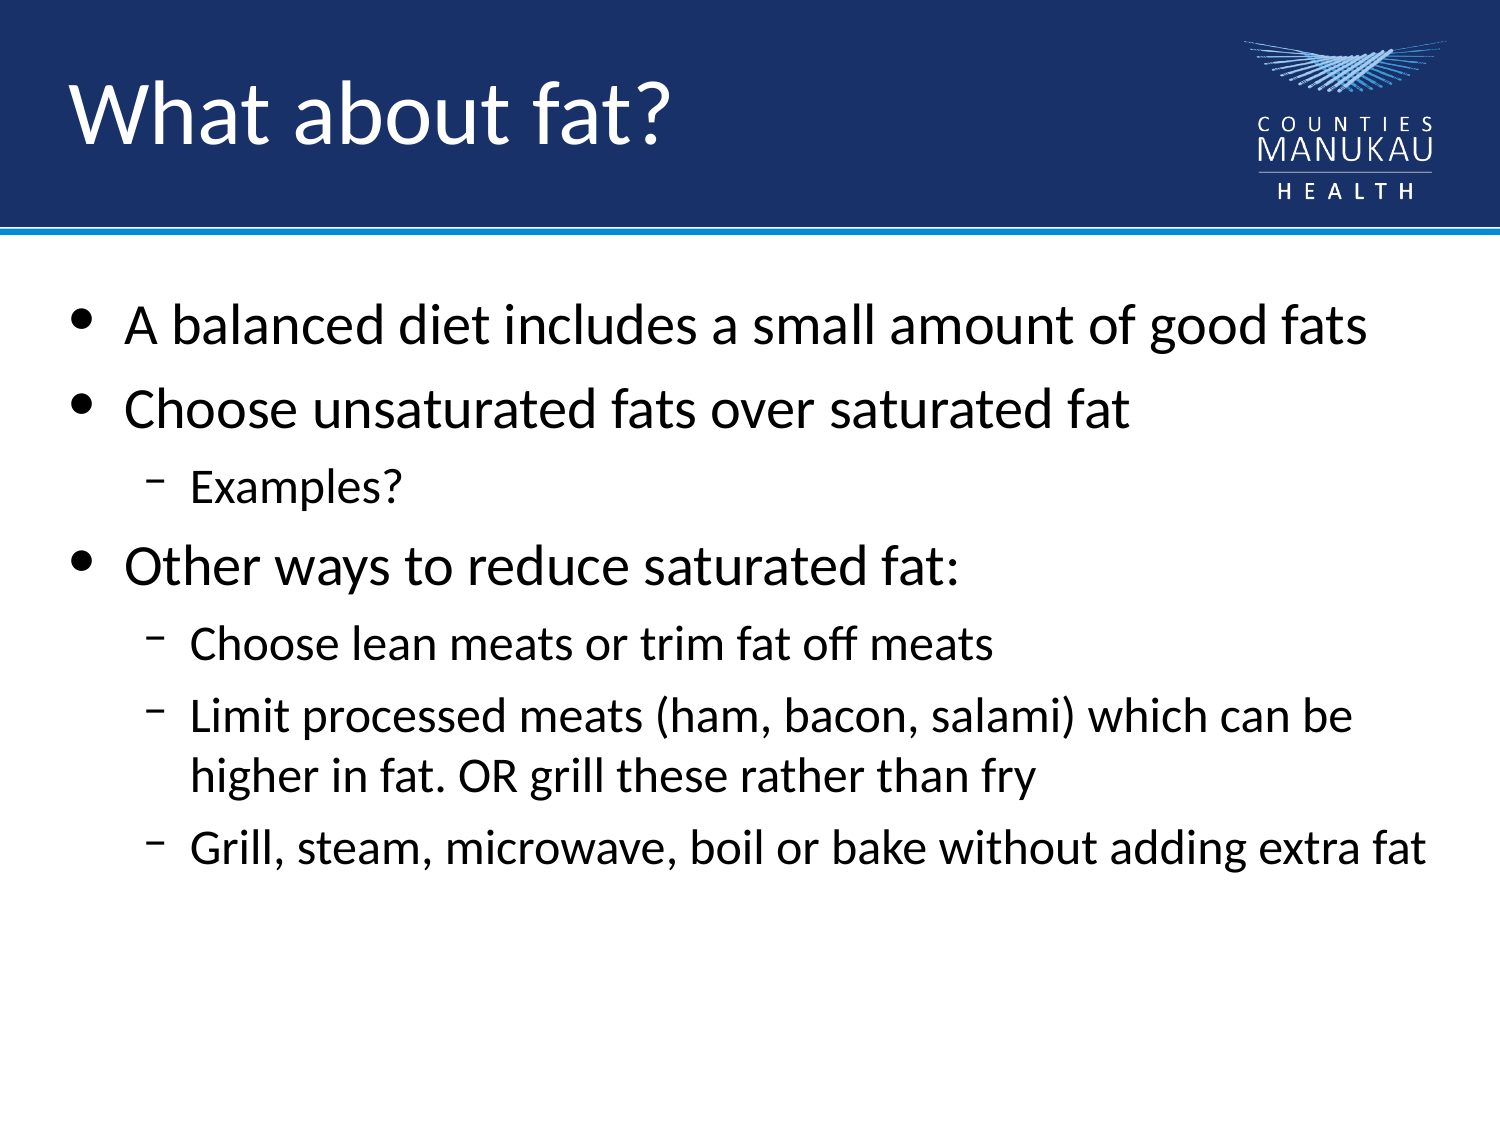

# What about fat?
A balanced diet includes a small amount of good fats
Choose unsaturated fats over saturated fat
Examples?
Other ways to reduce saturated fat:
Choose lean meats or trim fat off meats
Limit processed meats (ham, bacon, salami) which can be higher in fat. OR grill these rather than fry
Grill, steam, microwave, boil or bake without adding extra fat